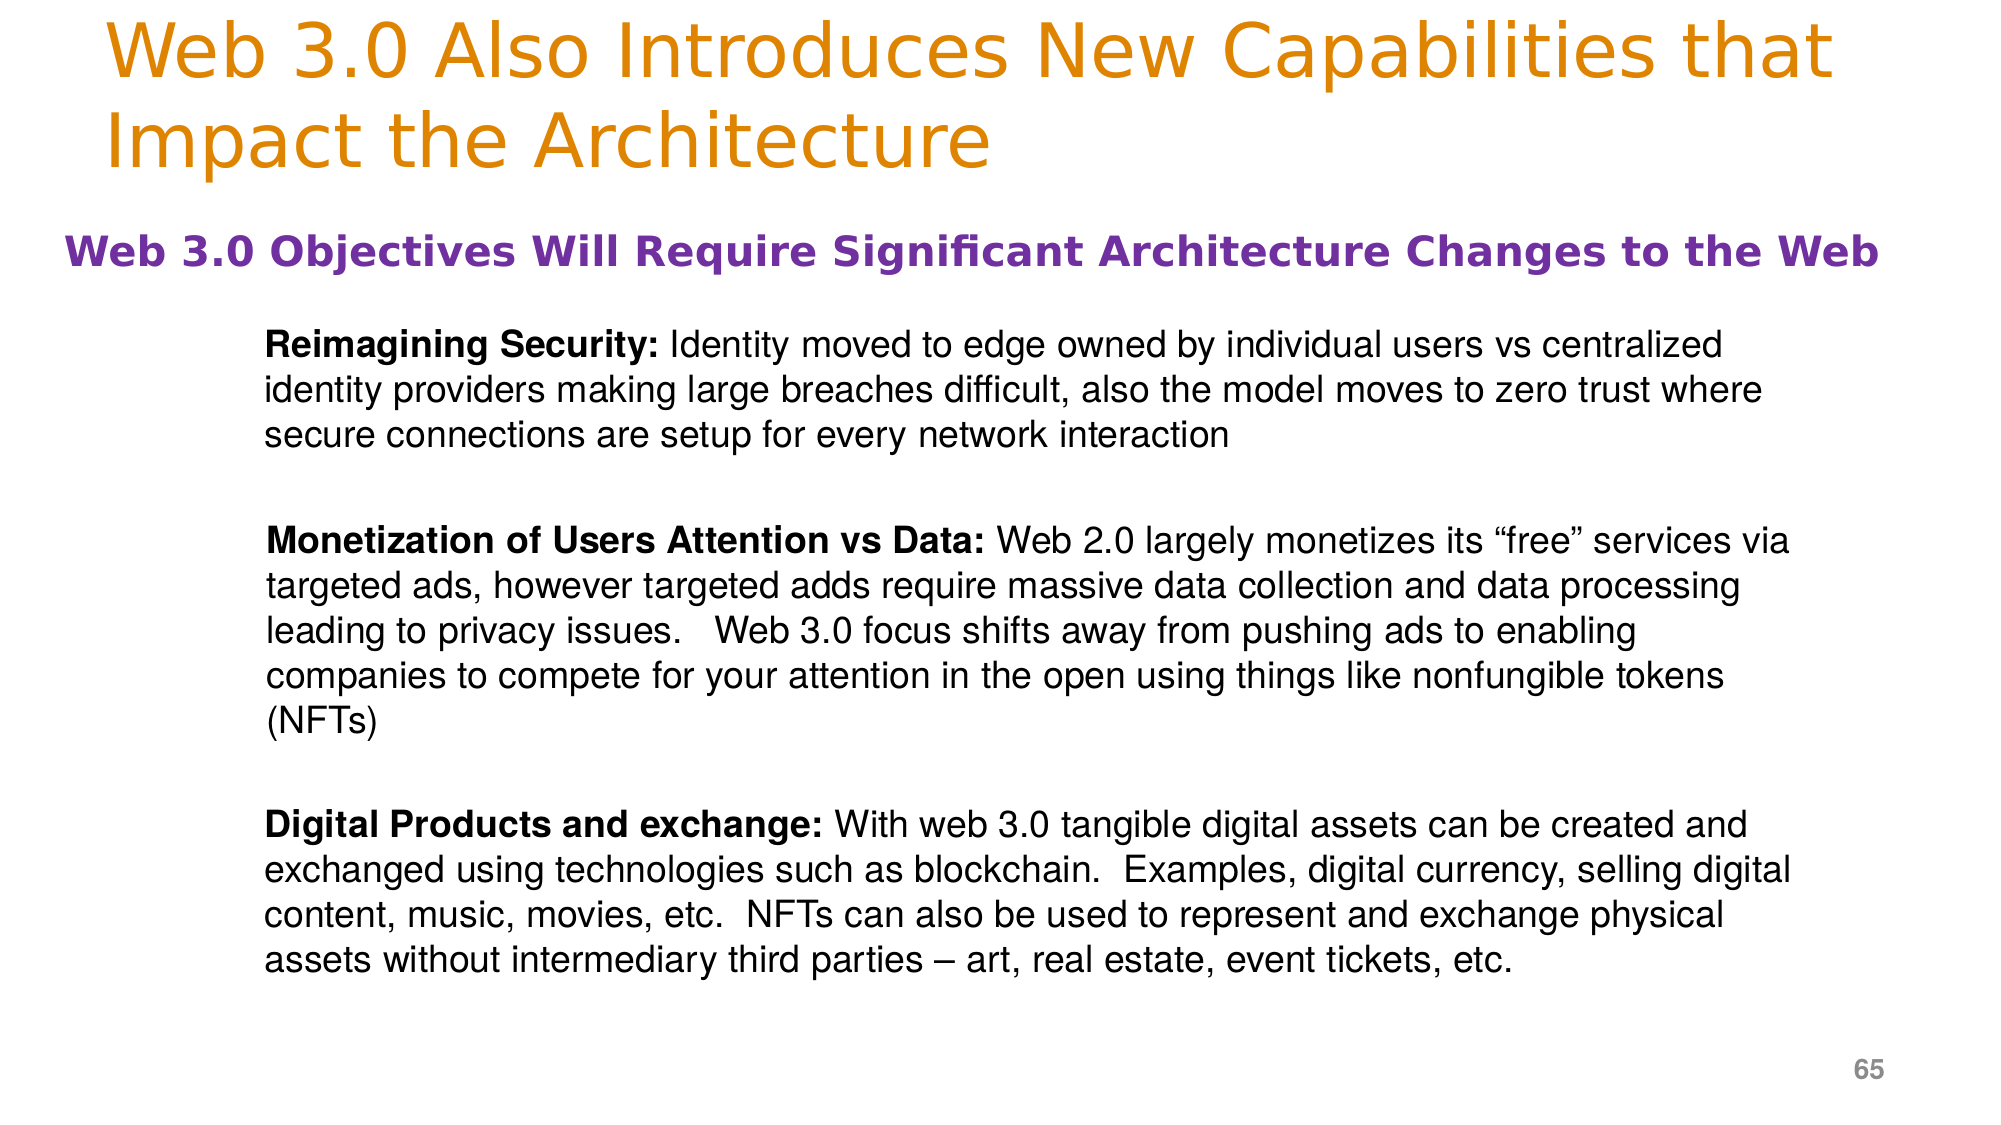

# Web 3.0 Also Introduces New Capabilities that Impact the Architecture
Web 3.0 Objectives Will Require Significant Architecture Changes to the Web
Reimagining Security: Identity moved to edge owned by individual users vs centralized identity providers making large breaches difficult, also the model moves to zero trust where secure connections are setup for every network interaction
Monetization of Users Attention vs Data: Web 2.0 largely monetizes its “free” services via targeted ads, however targeted adds require massive data collection and data processing leading to privacy issues.   Web 3.0 focus shifts away from pushing ads to enabling companies to compete for your attention in the open using things like nonfungible tokens (NFTs)
Digital Products and exchange: With web 3.0 tangible digital assets can be created and exchanged using technologies such as blockchain.  Examples, digital currency, selling digital content, music, movies, etc.  NFTs can also be used to represent and exchange physical assets without intermediary third parties – art, real estate, event tickets, etc.
65
Google Maps
GMail